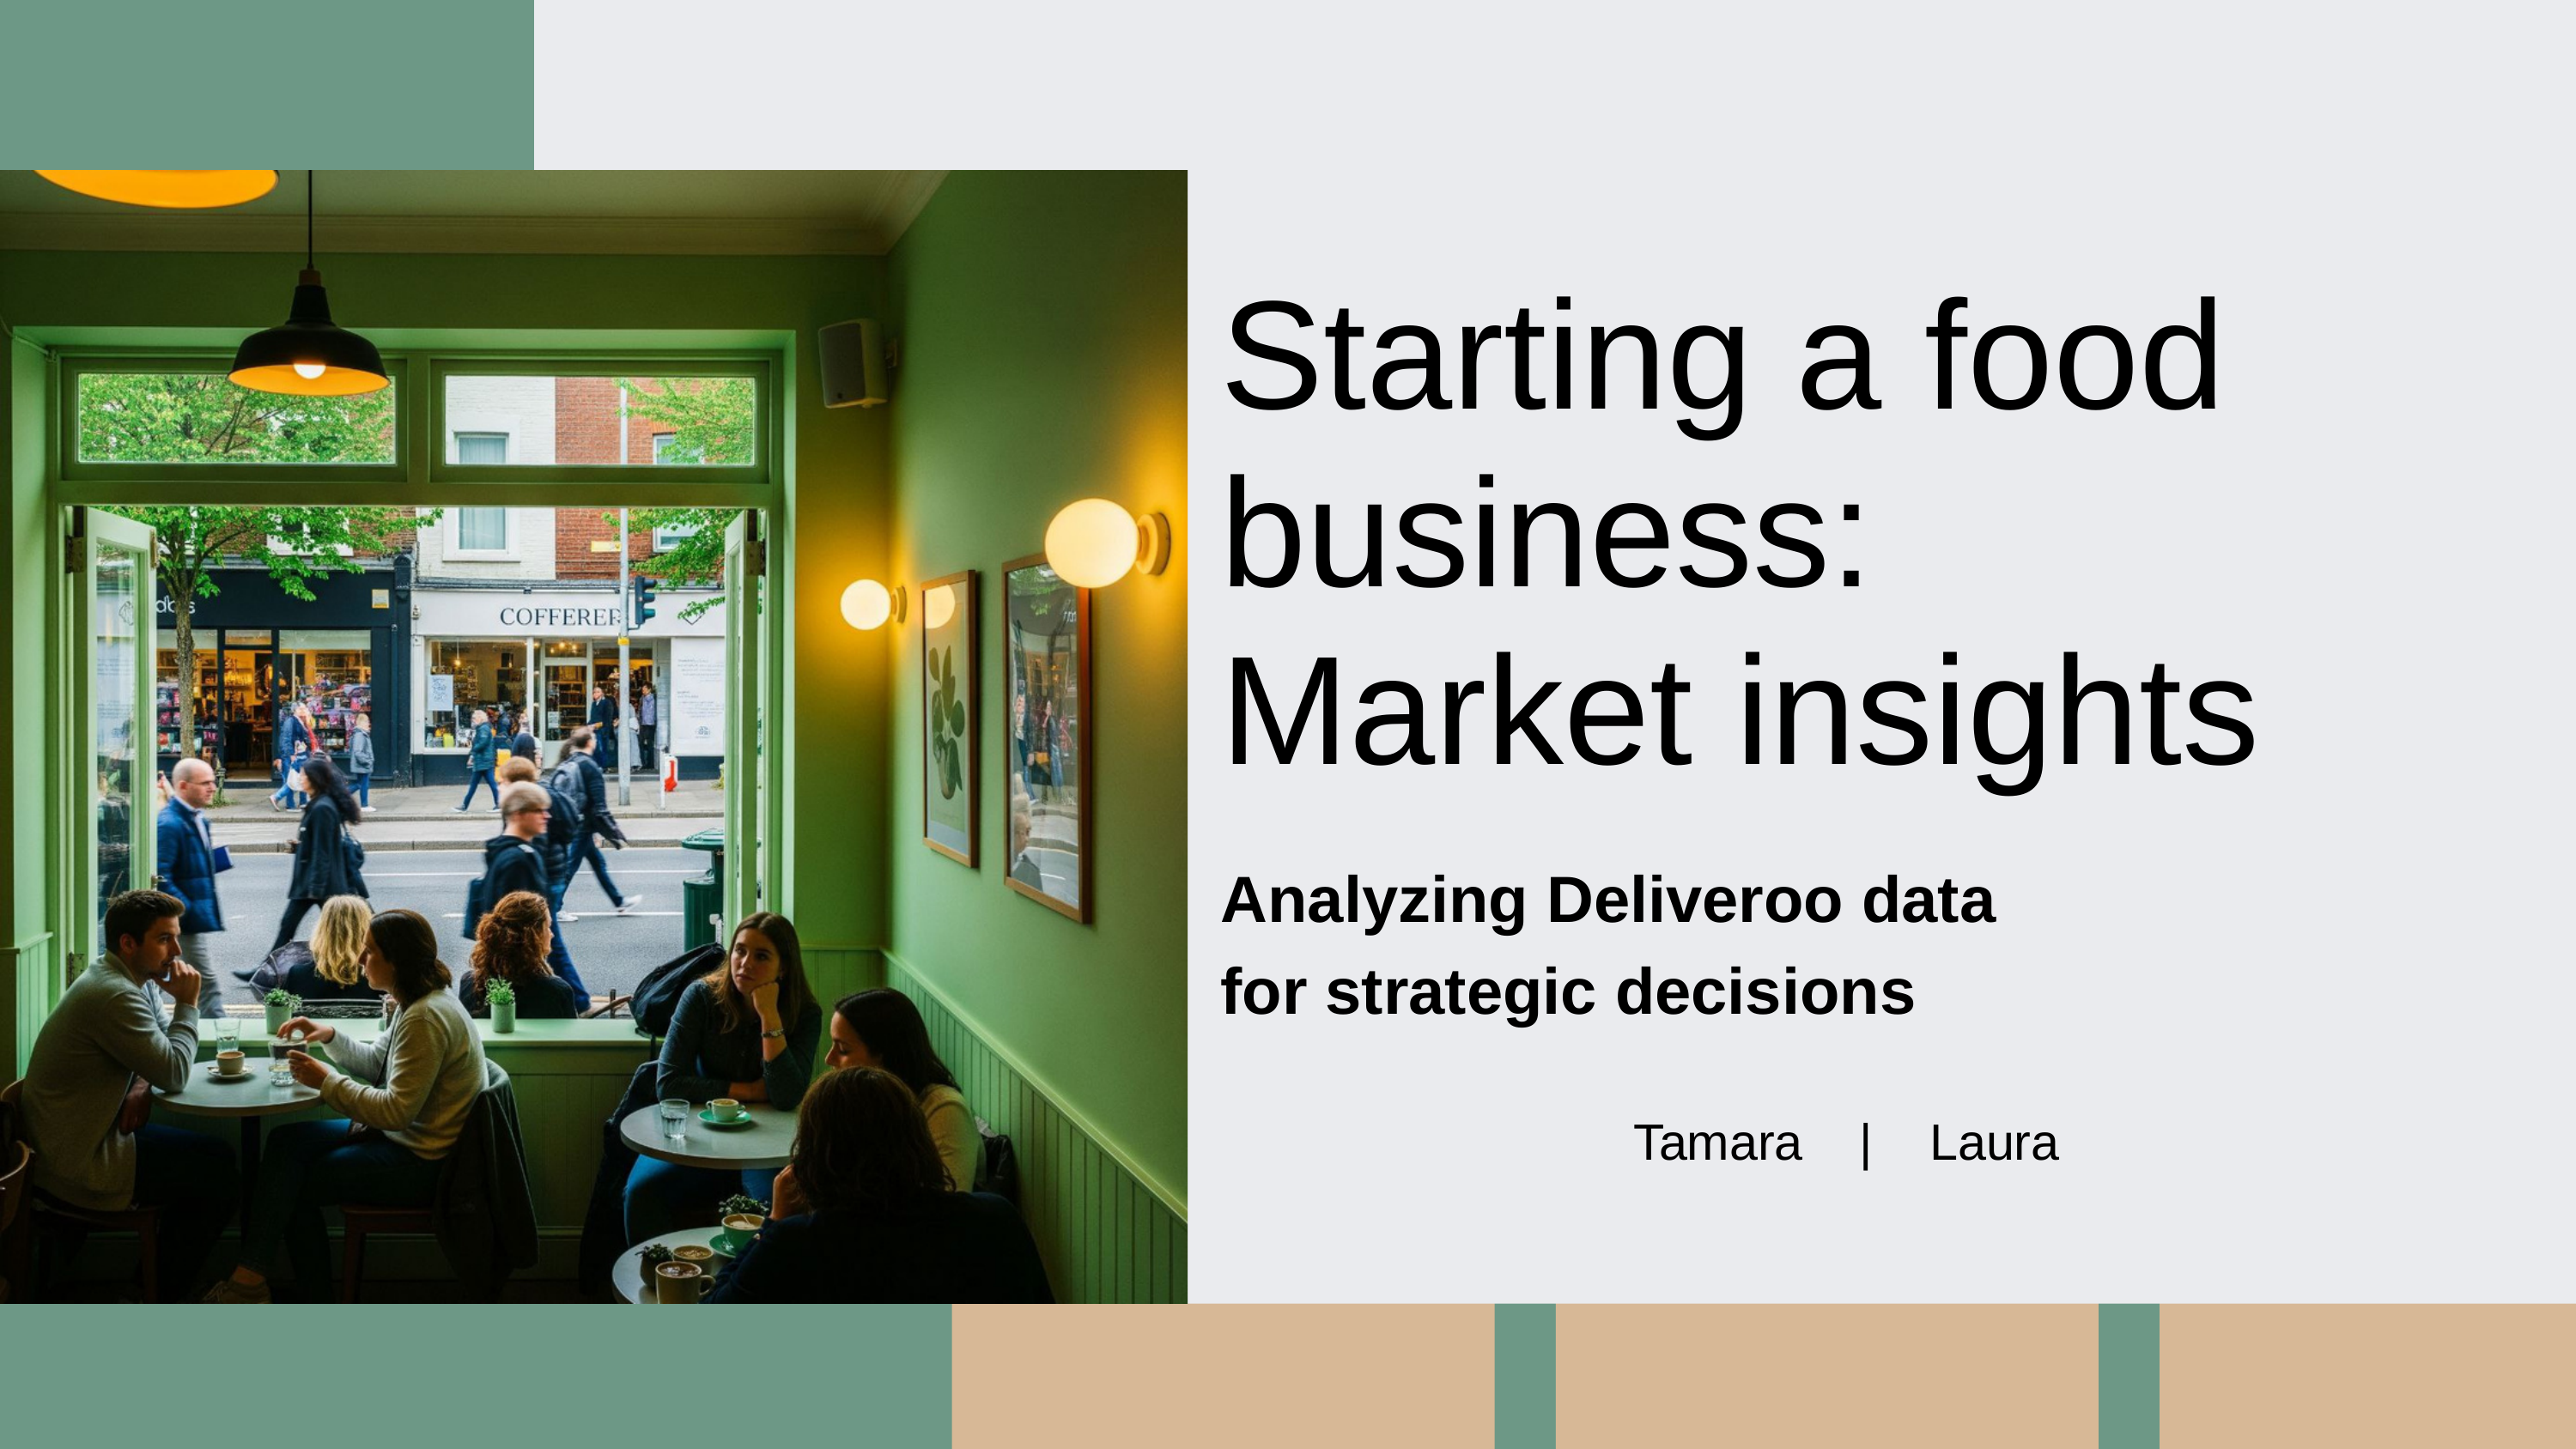

Starting a food business:
Market insights
Analyzing Deliveroo data
for strategic decisions

Tamara    |    Laura